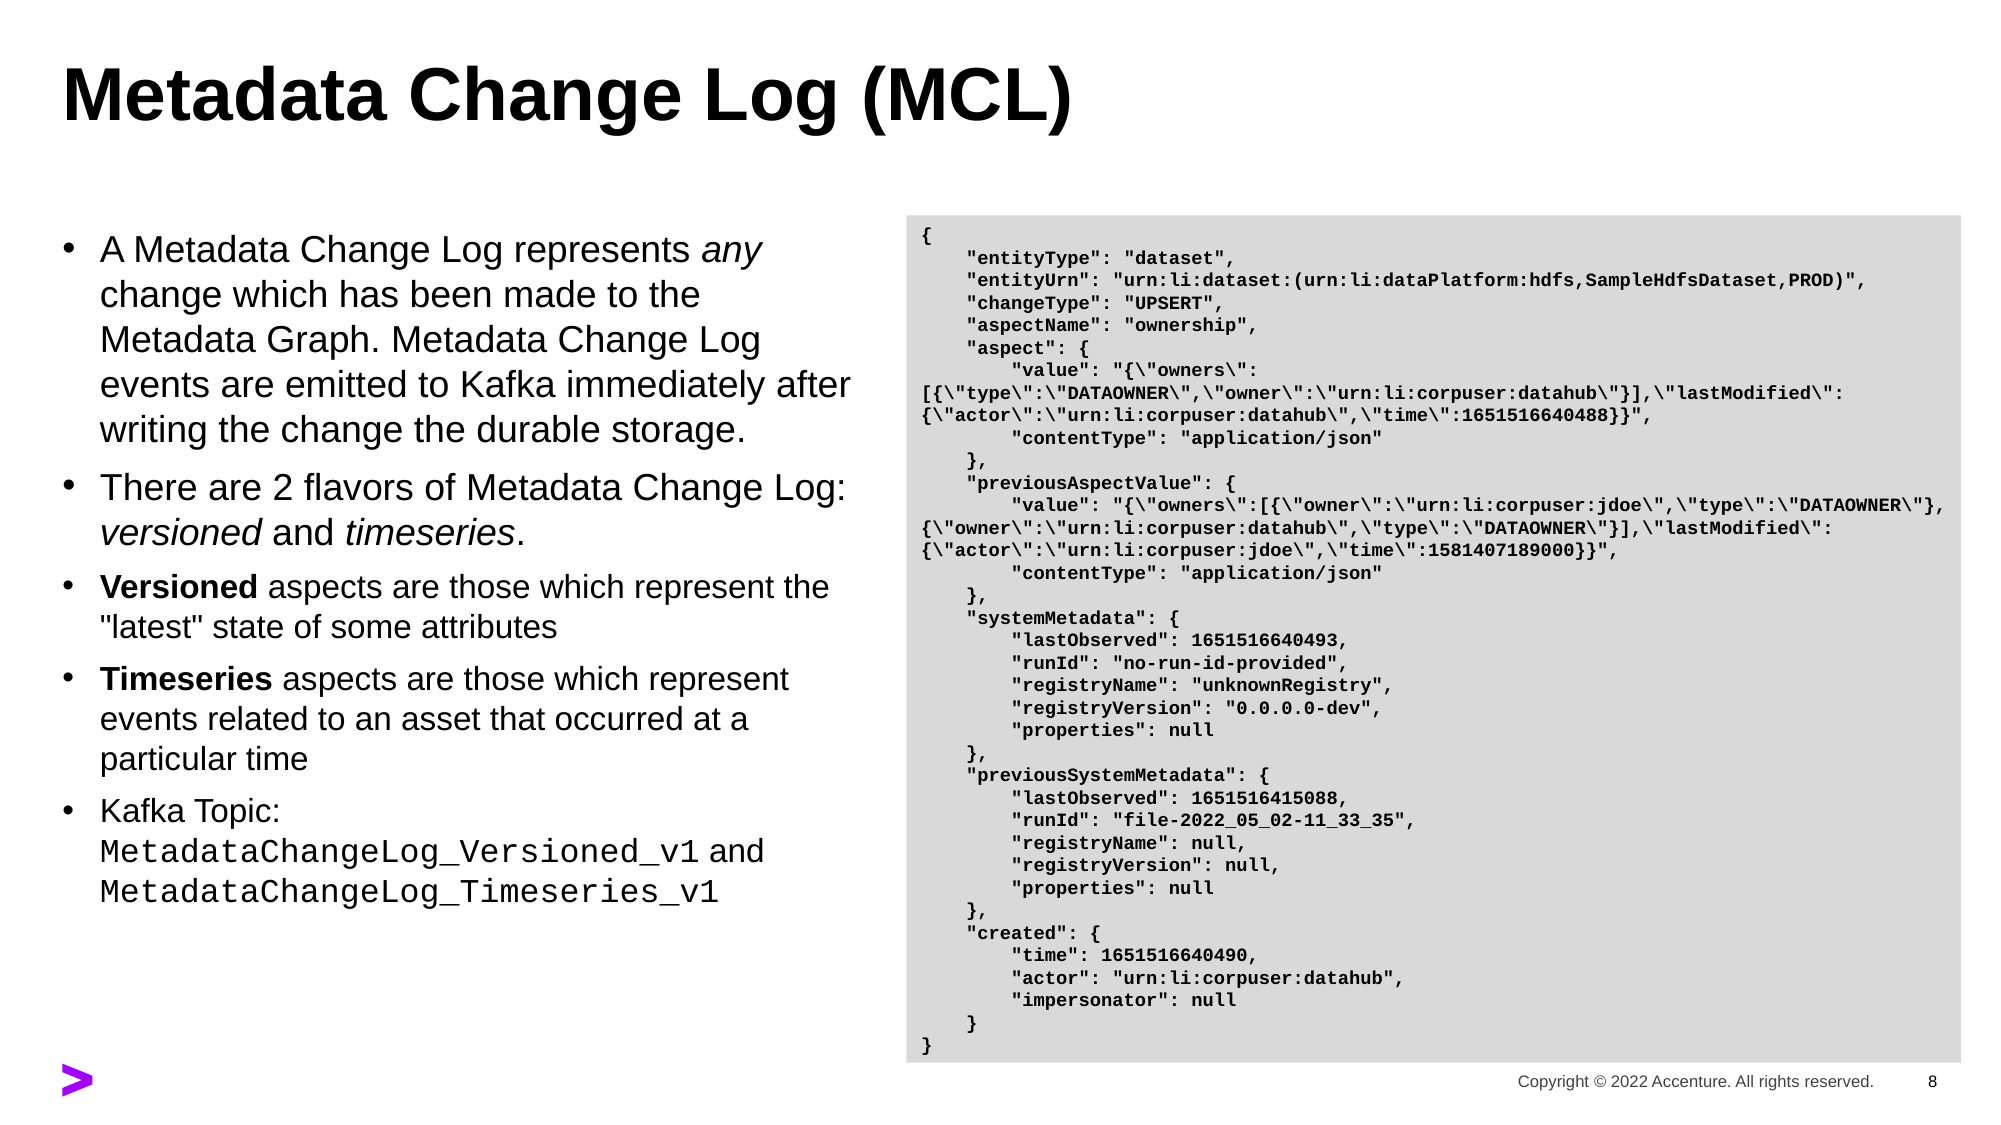

# Metadata Change Log (MCL)
{
    "entityType": "dataset",
    "entityUrn": "urn:li:dataset:(urn:li:dataPlatform:hdfs,SampleHdfsDataset,PROD)",
    "changeType": "UPSERT",
    "aspectName": "ownership",
    "aspect": {
        "value": "{\"owners\":[{\"type\":\"DATAOWNER\",\"owner\":\"urn:li:corpuser:datahub\"}],\"lastModified\":{\"actor\":\"urn:li:corpuser:datahub\",\"time\":1651516640488}}",
        "contentType": "application/json"
    },
    "previousAspectValue": {
        "value": "{\"owners\":[{\"owner\":\"urn:li:corpuser:jdoe\",\"type\":\"DATAOWNER\"},{\"owner\":\"urn:li:corpuser:datahub\",\"type\":\"DATAOWNER\"}],\"lastModified\":{\"actor\":\"urn:li:corpuser:jdoe\",\"time\":1581407189000}}",
        "contentType": "application/json"
    },
    "systemMetadata": {
        "lastObserved": 1651516640493,
        "runId": "no-run-id-provided",
        "registryName": "unknownRegistry",
        "registryVersion": "0.0.0.0-dev",
        "properties": null
    },
    "previousSystemMetadata": {
        "lastObserved": 1651516415088,
        "runId": "file-2022_05_02-11_33_35",
        "registryName": null,
        "registryVersion": null,
        "properties": null
    },
    "created": {
        "time": 1651516640490,
        "actor": "urn:li:corpuser:datahub",
        "impersonator": null
    }
}
A Metadata Change Log represents any change which has been made to the Metadata Graph. Metadata Change Log events are emitted to Kafka immediately after writing the change the durable storage.
There are 2 flavors of Metadata Change Log: versioned and timeseries.
Versioned aspects are those which represent the "latest" state of some attributes
Timeseries aspects are those which represent events related to an asset that occurred at a particular time
Kafka Topic: MetadataChangeLog_Versioned_v1 and MetadataChangeLog_Timeseries_v1
Copyright © 2022 Accenture. All rights reserved.
8